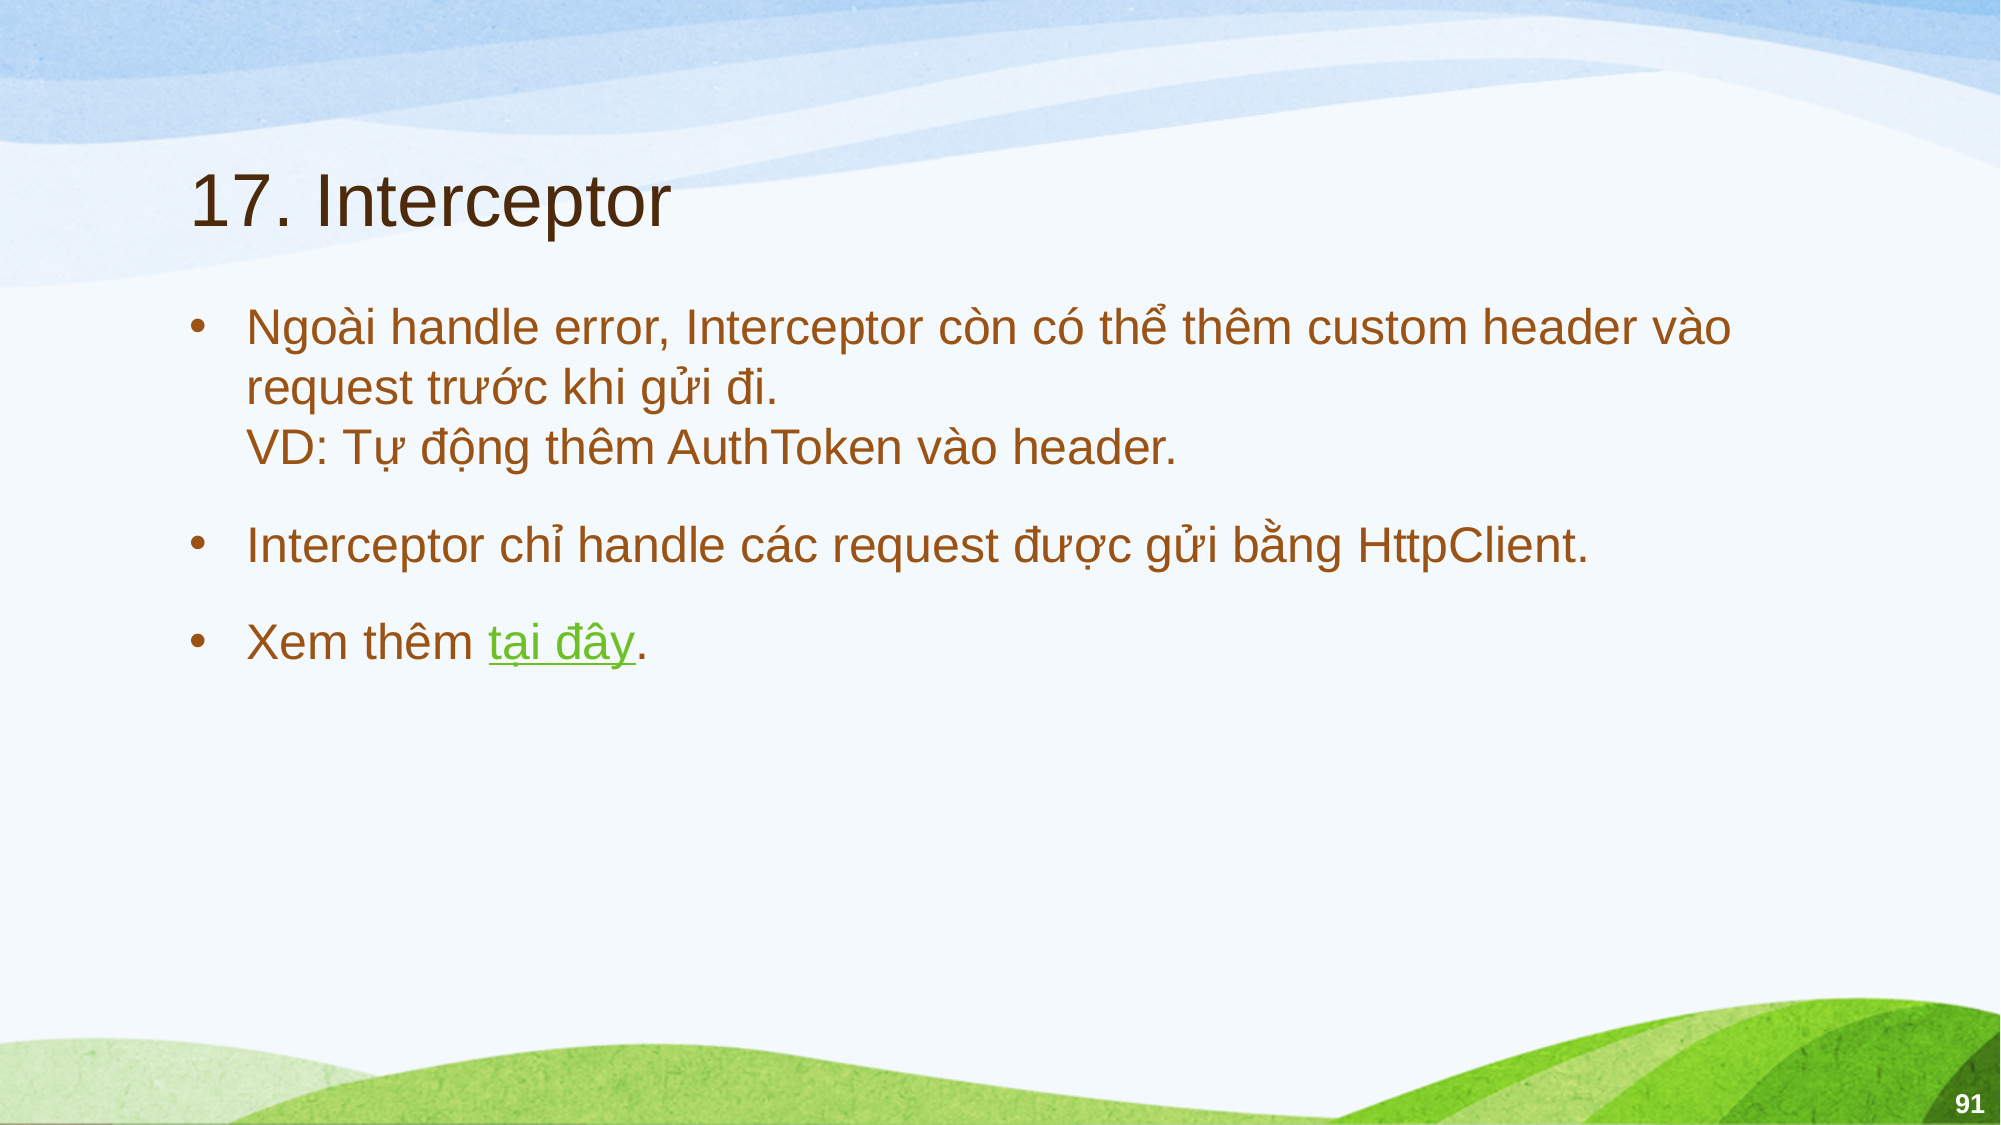

# 17. Interceptor
Ngoài handle error, Interceptor còn có thể thêm custom header vào request trước khi gửi đi.
VD: Tự động thêm AuthToken vào header.
Interceptor chỉ handle các request được gửi bằng HttpClient.
Xem thêm tại đây.
91